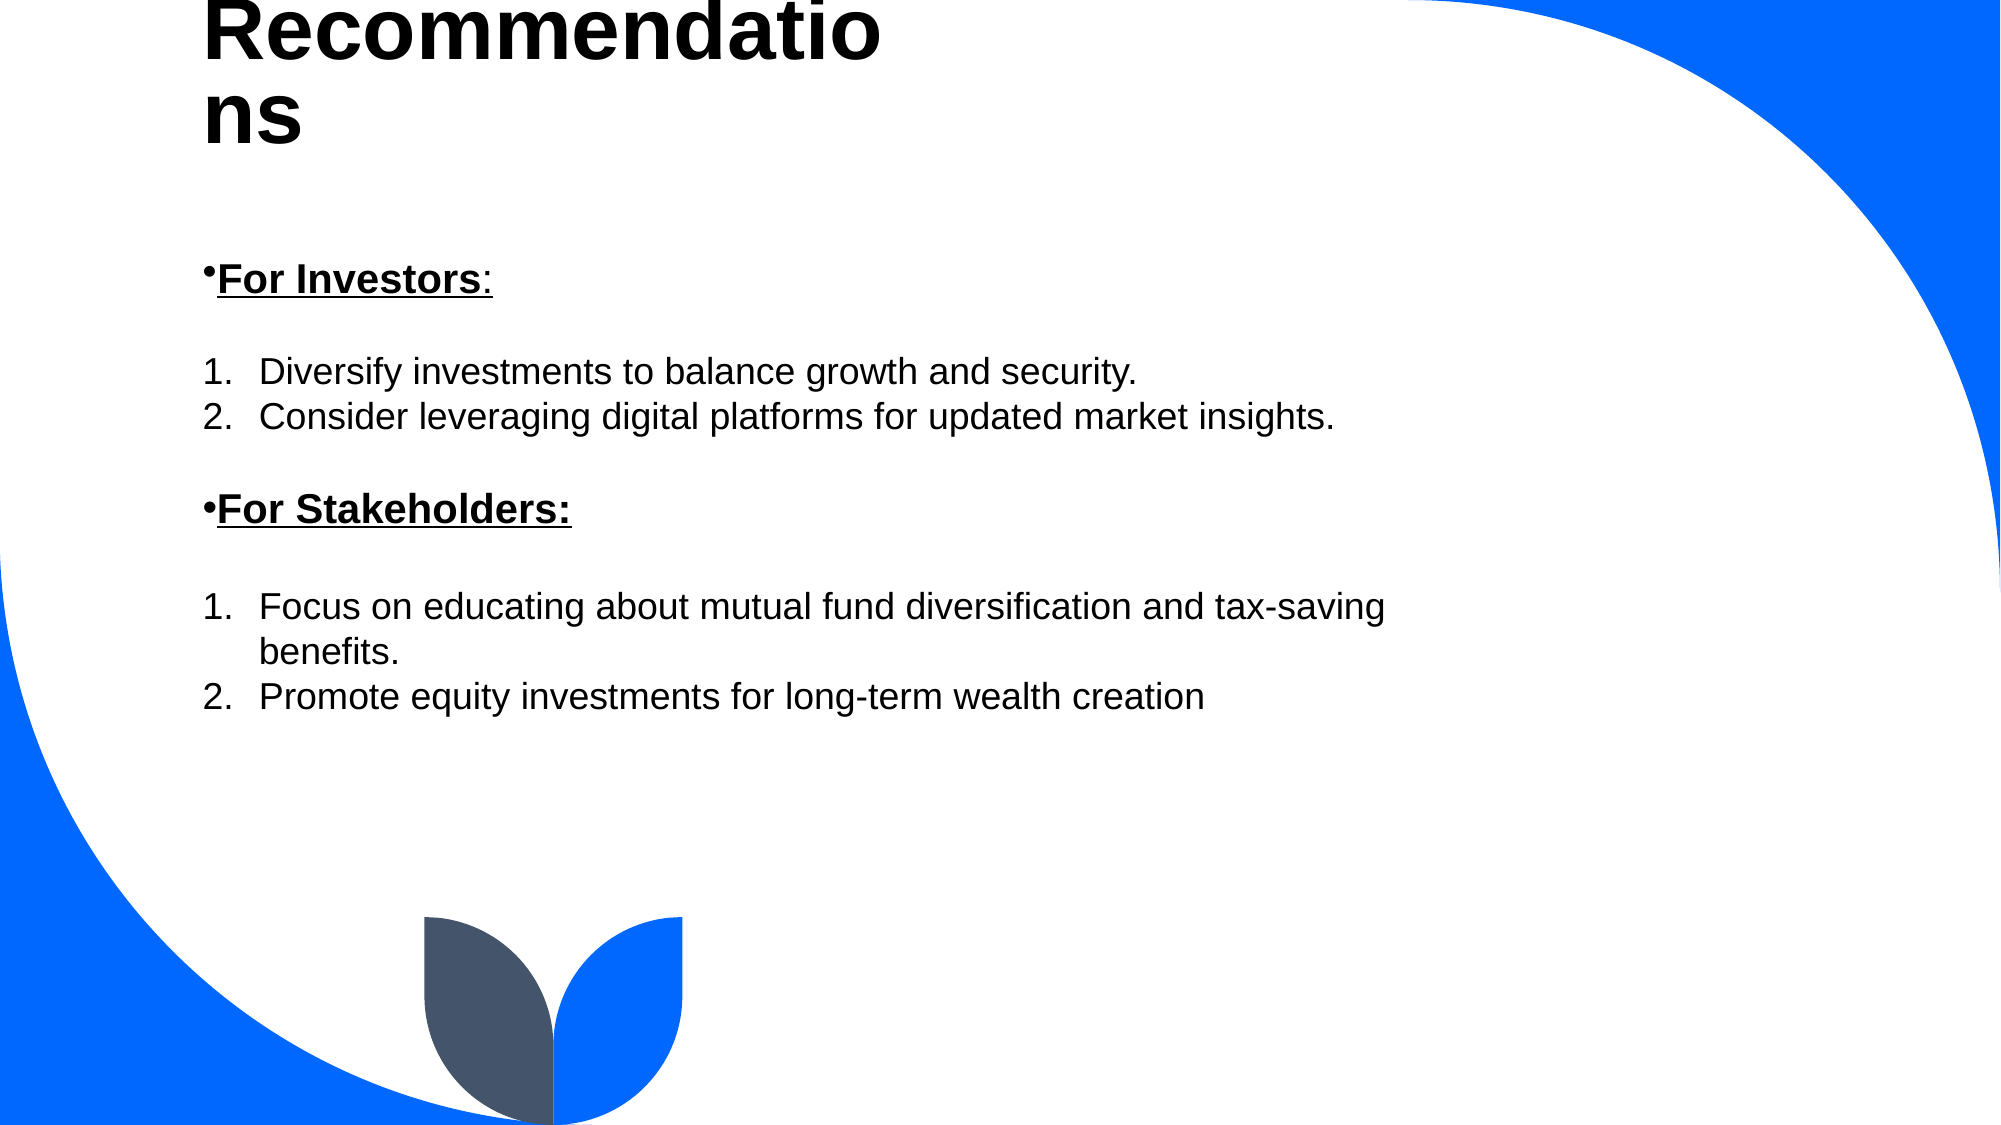

# Recommendations
For Investors:

Diversify investments to balance growth and security.
Consider leveraging digital platforms for updated market insights.

For Stakeholders:

Focus on educating about mutual fund diversification and tax-saving benefits.
Promote equity investments for long-term wealth creation